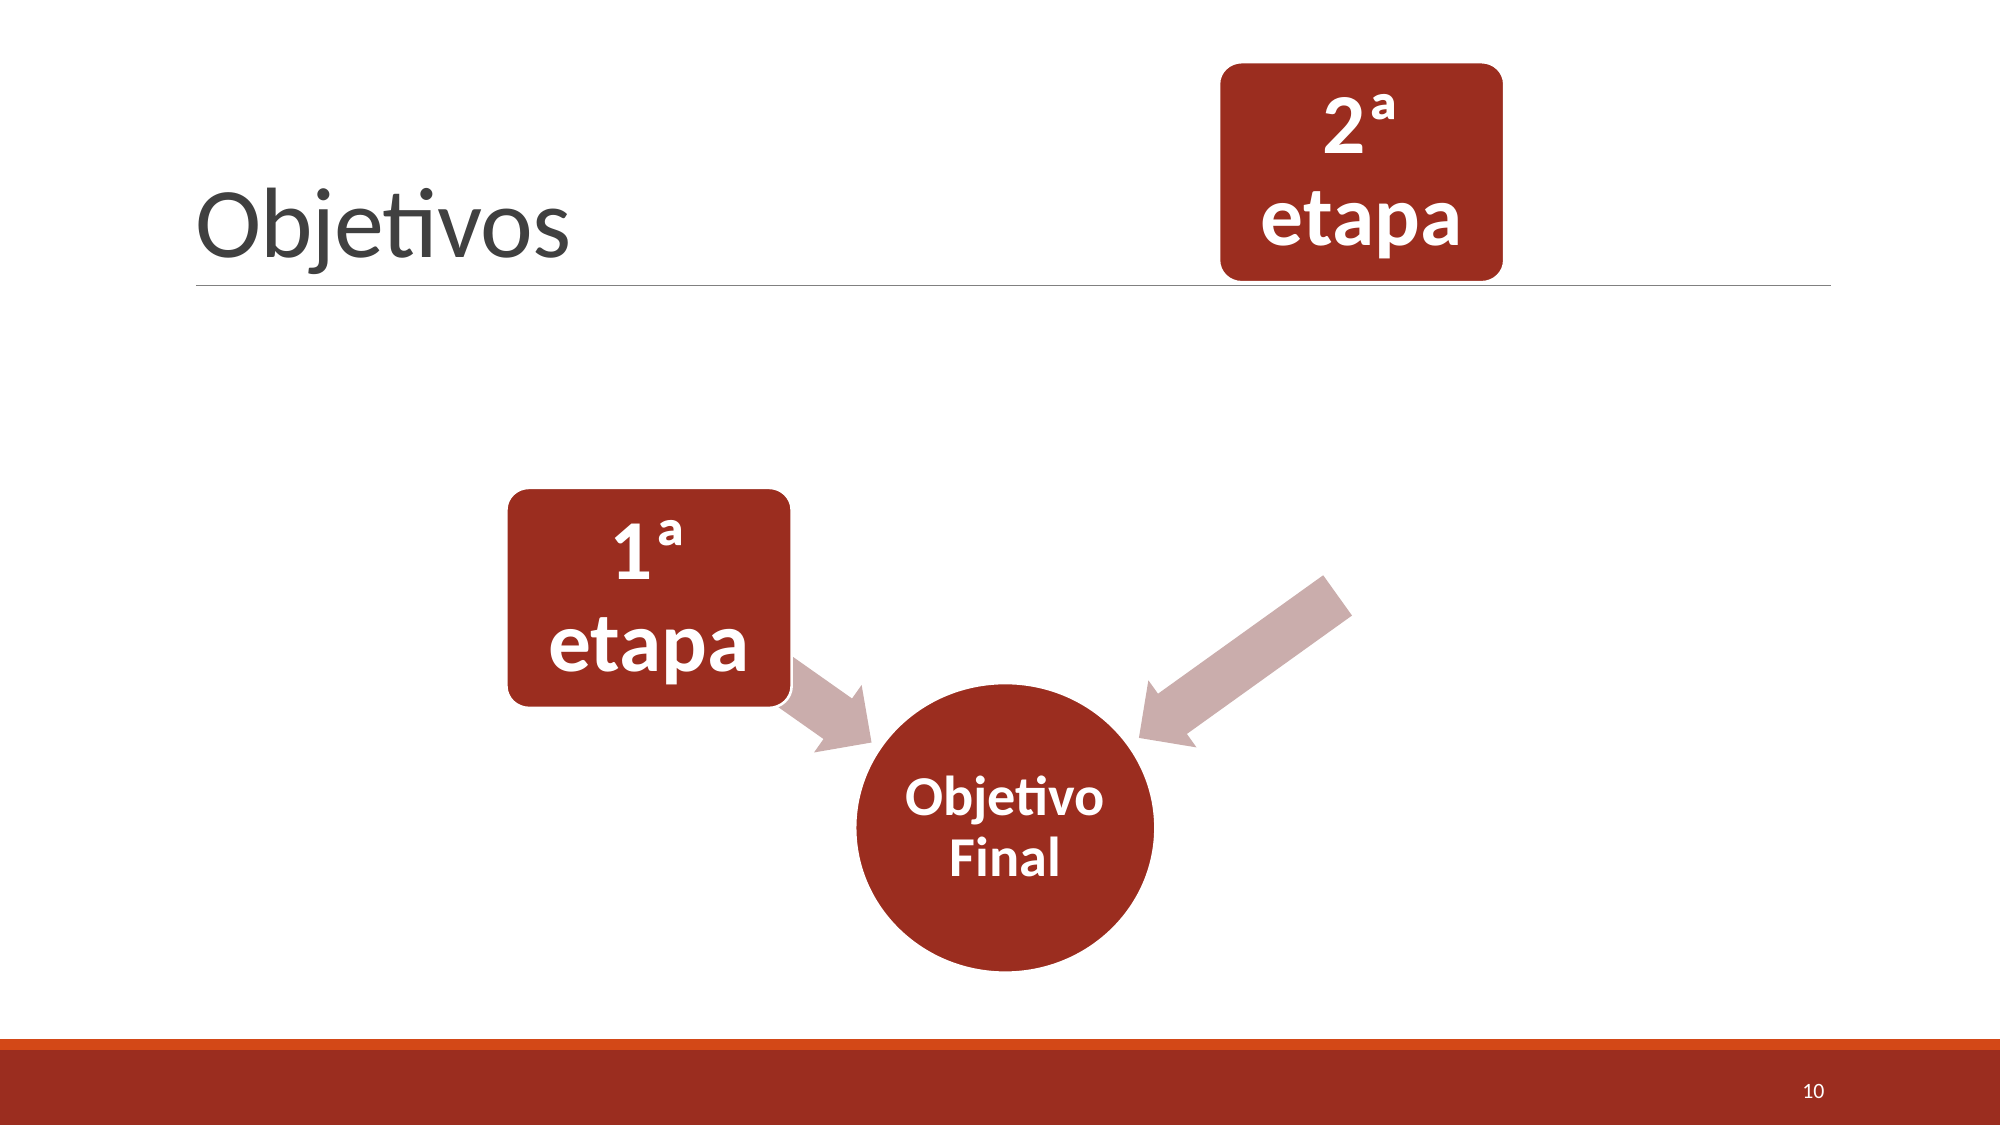

2ª etapa
# Objetivos
1ª etapa

Objetivo Final
10